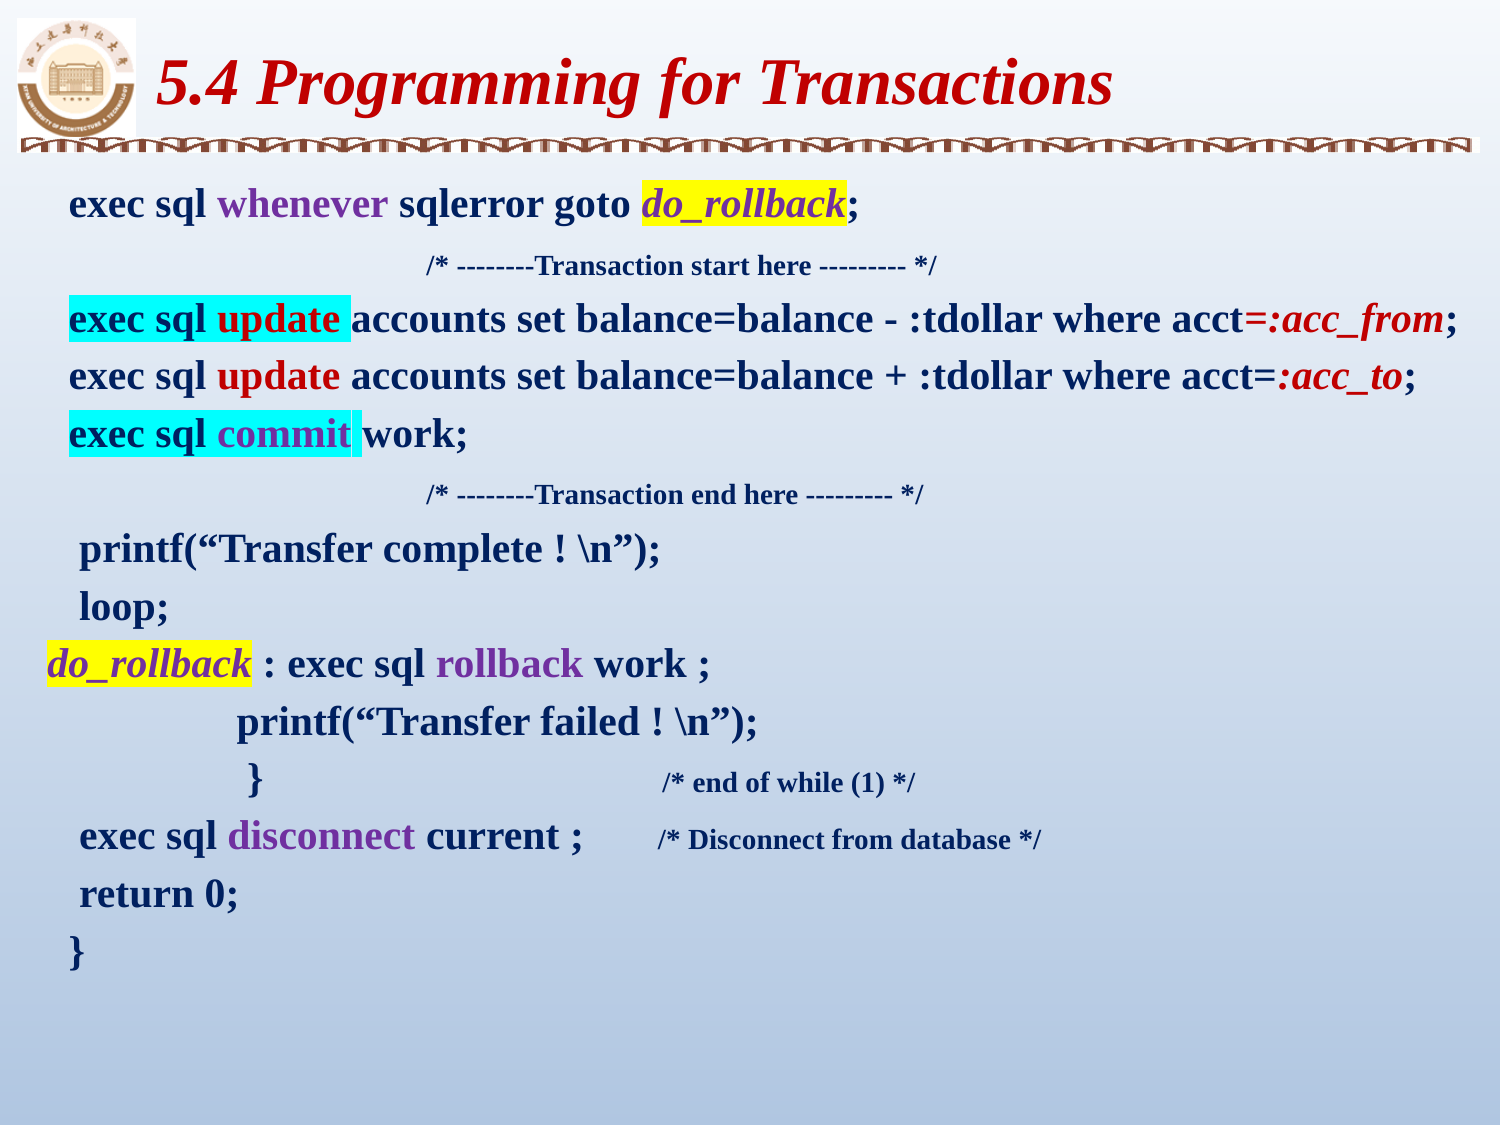

5.4 Programming for Transactions
    exec sql whenever sqlerror goto do_rollback;
     		 	/* --------Transaction start here --------- */
    exec sql update accounts set balance=balance - :tdollar where acct=:acc_from;
    exec sql update accounts set balance=balance + :tdollar where acct=:acc_to;
    exec sql commit work;
     		 	/* --------Transaction end here --------- */
     printf(“Transfer complete ! \n”);
     loop;
  do_rollback : exec sql rollback work ;
                    printf(“Transfer failed ! \n”);
                     }                                      /* end of while (1) */
     exec sql disconnect current ;       /* Disconnect from database */
     return 0;
    }